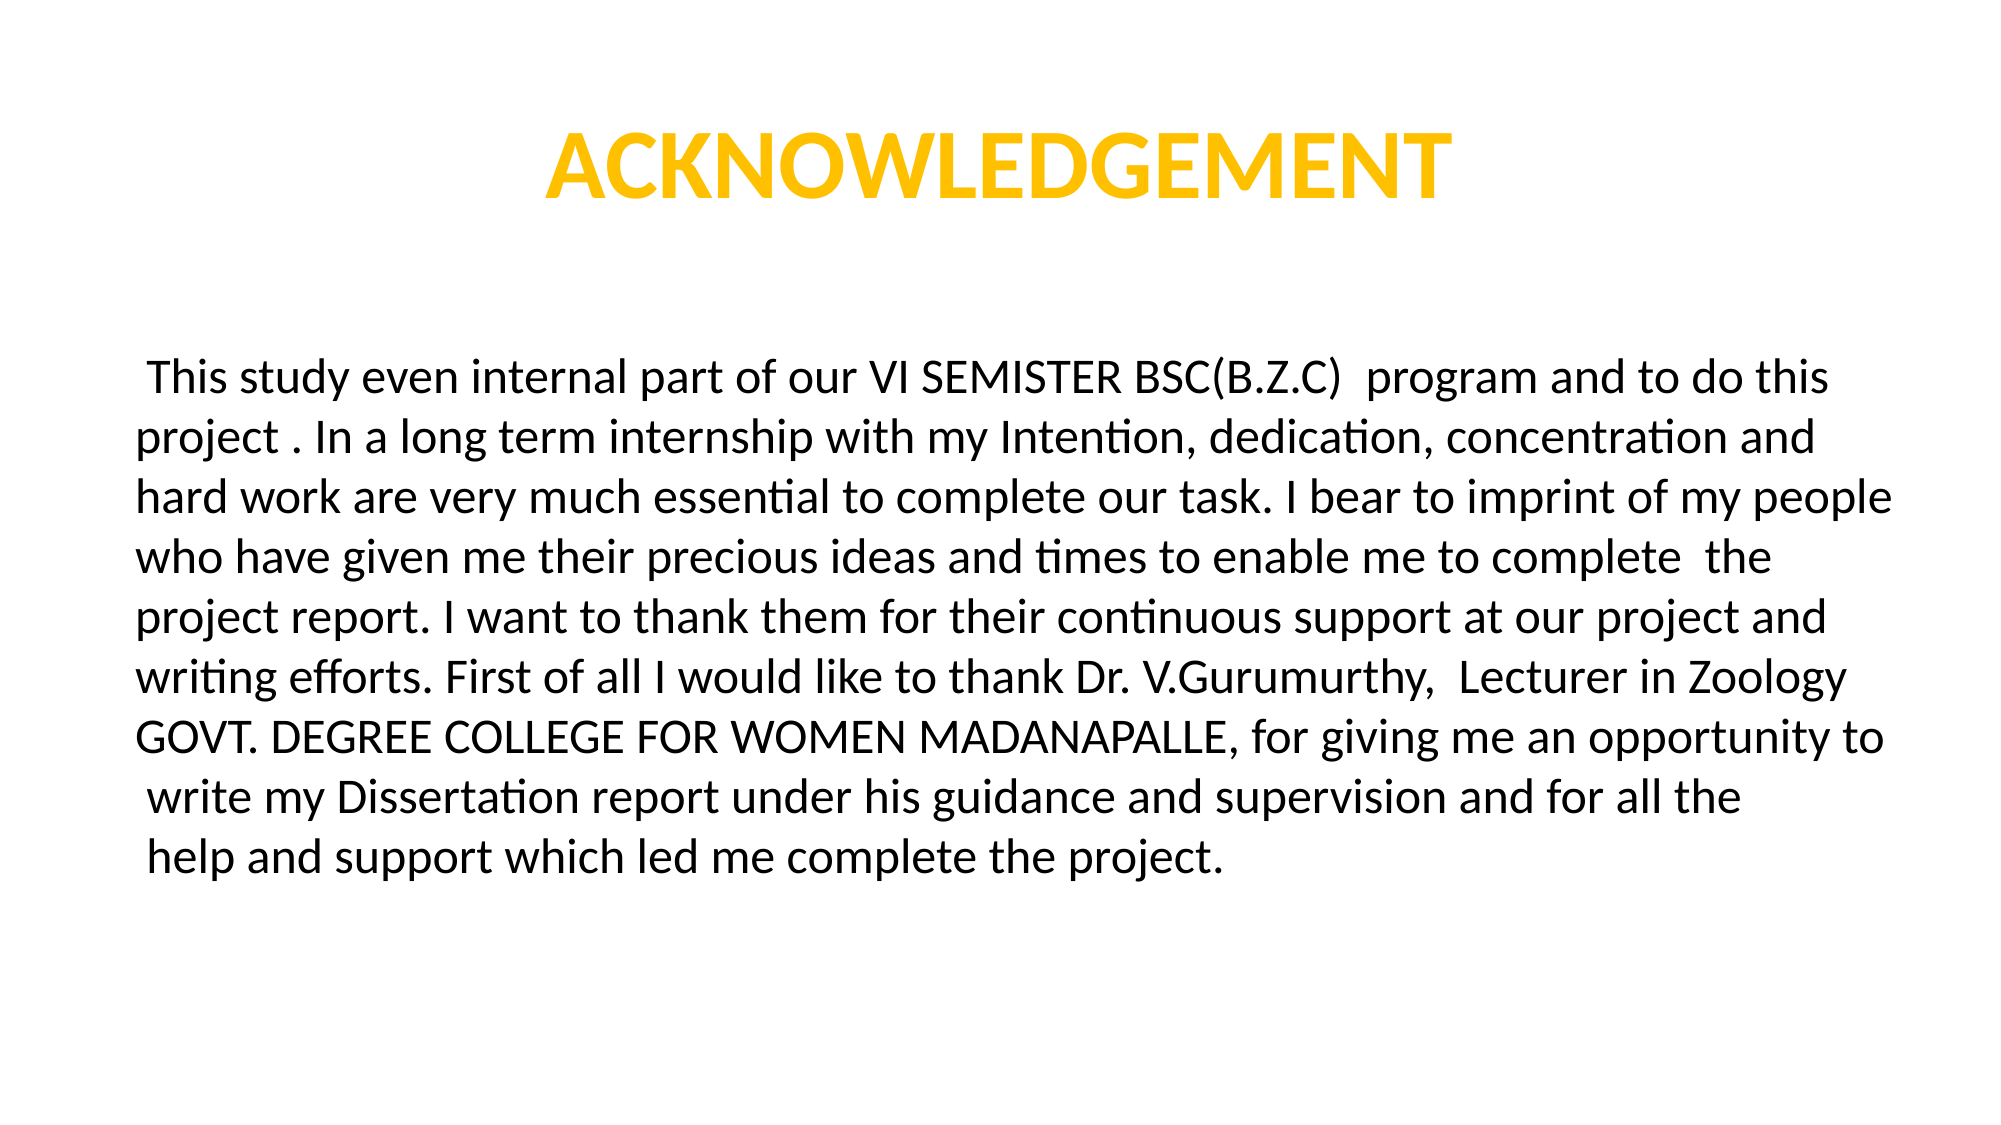

ACKNOWLEDGEMENT

 This study even internal part of our VI SEMISTER BSC(B.Z.C)  program and to do this project . In a long term internship with my Intention, dedication, concentration and hard work are very much essential to complete our task. I bear to imprint of my people who have given me their precious ideas and times to enable me to complete  the project report. I want to thank them for their continuous support at our project and writing efforts. First of all I would like to thank Dr. V.Gurumurthy,  Lecturer in Zoology GOVT. DEGREE COLLEGE FOR WOMEN MADANAPALLE, for giving me an opportunity to
 write my Dissertation report under his guidance and supervision and for all the
 help and support which led me complete the project.